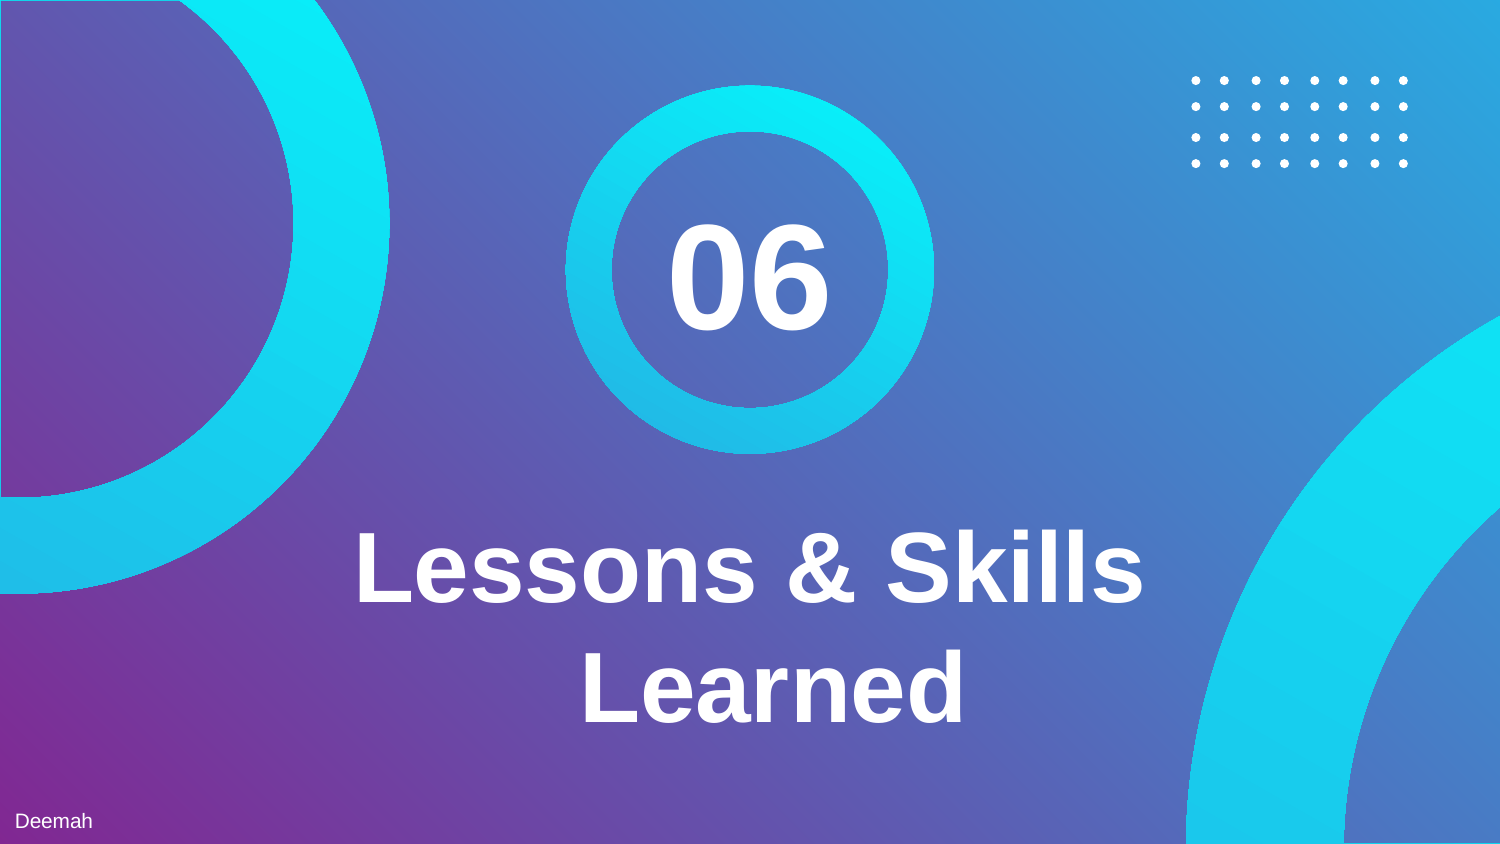

06
# Lessons & Skills Learned
Deemah